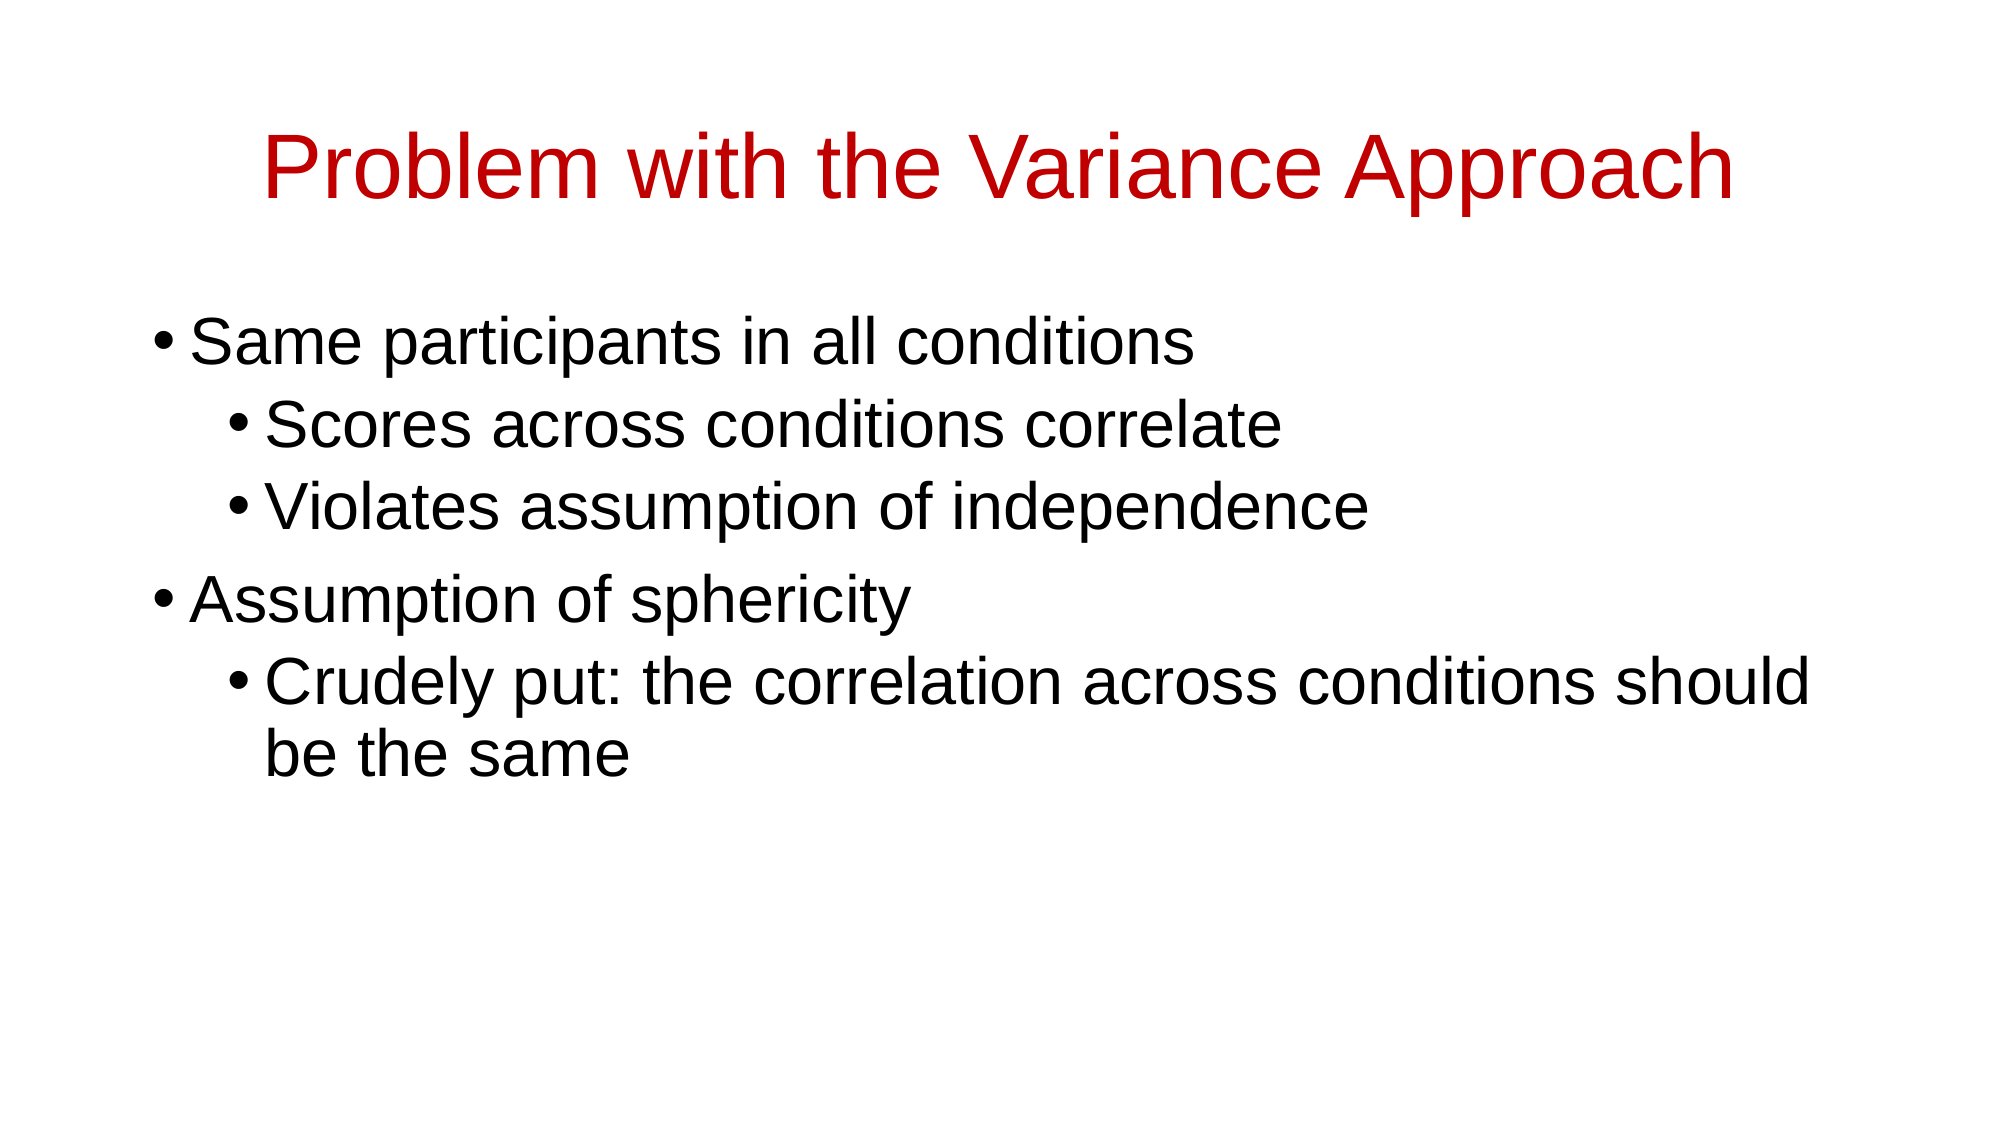

# Problem with the Variance Approach
Same participants in all conditions
Scores across conditions correlate
Violates assumption of independence
Assumption of sphericity
Crudely put: the correlation across conditions should be the same